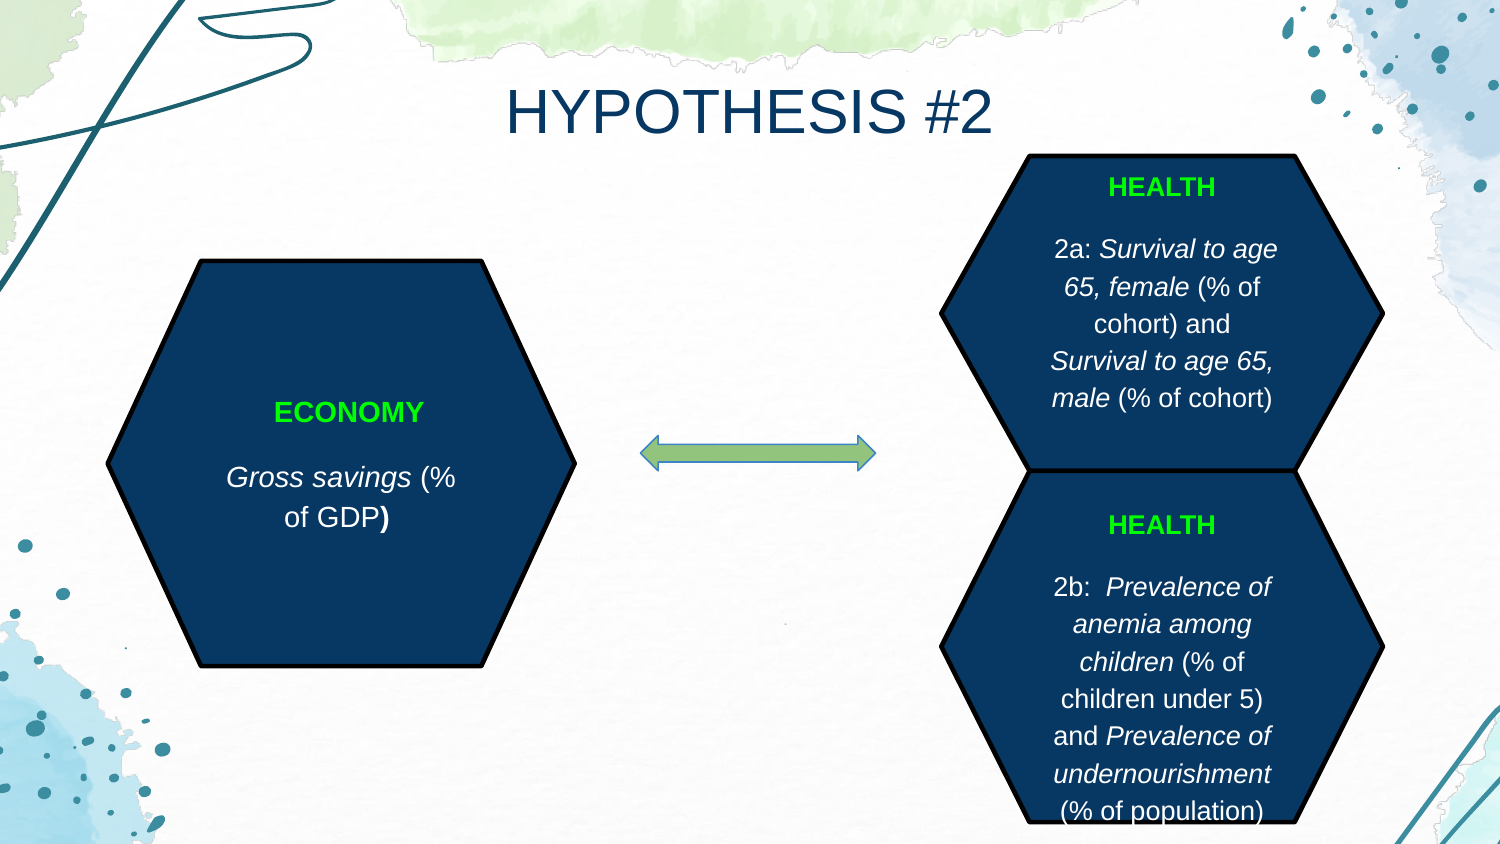

# HYPOTHESIS #2

HEALTH
 2a: Survival to age 65, female (% of cohort) and Survival to age 65, male (% of cohort)

)

  ECONOMY
Gross savings (% of GDP)

HEALTH
2b:  Prevalence of anemia among children (% of children under 5) and Prevalence of undernourishment (% of population)